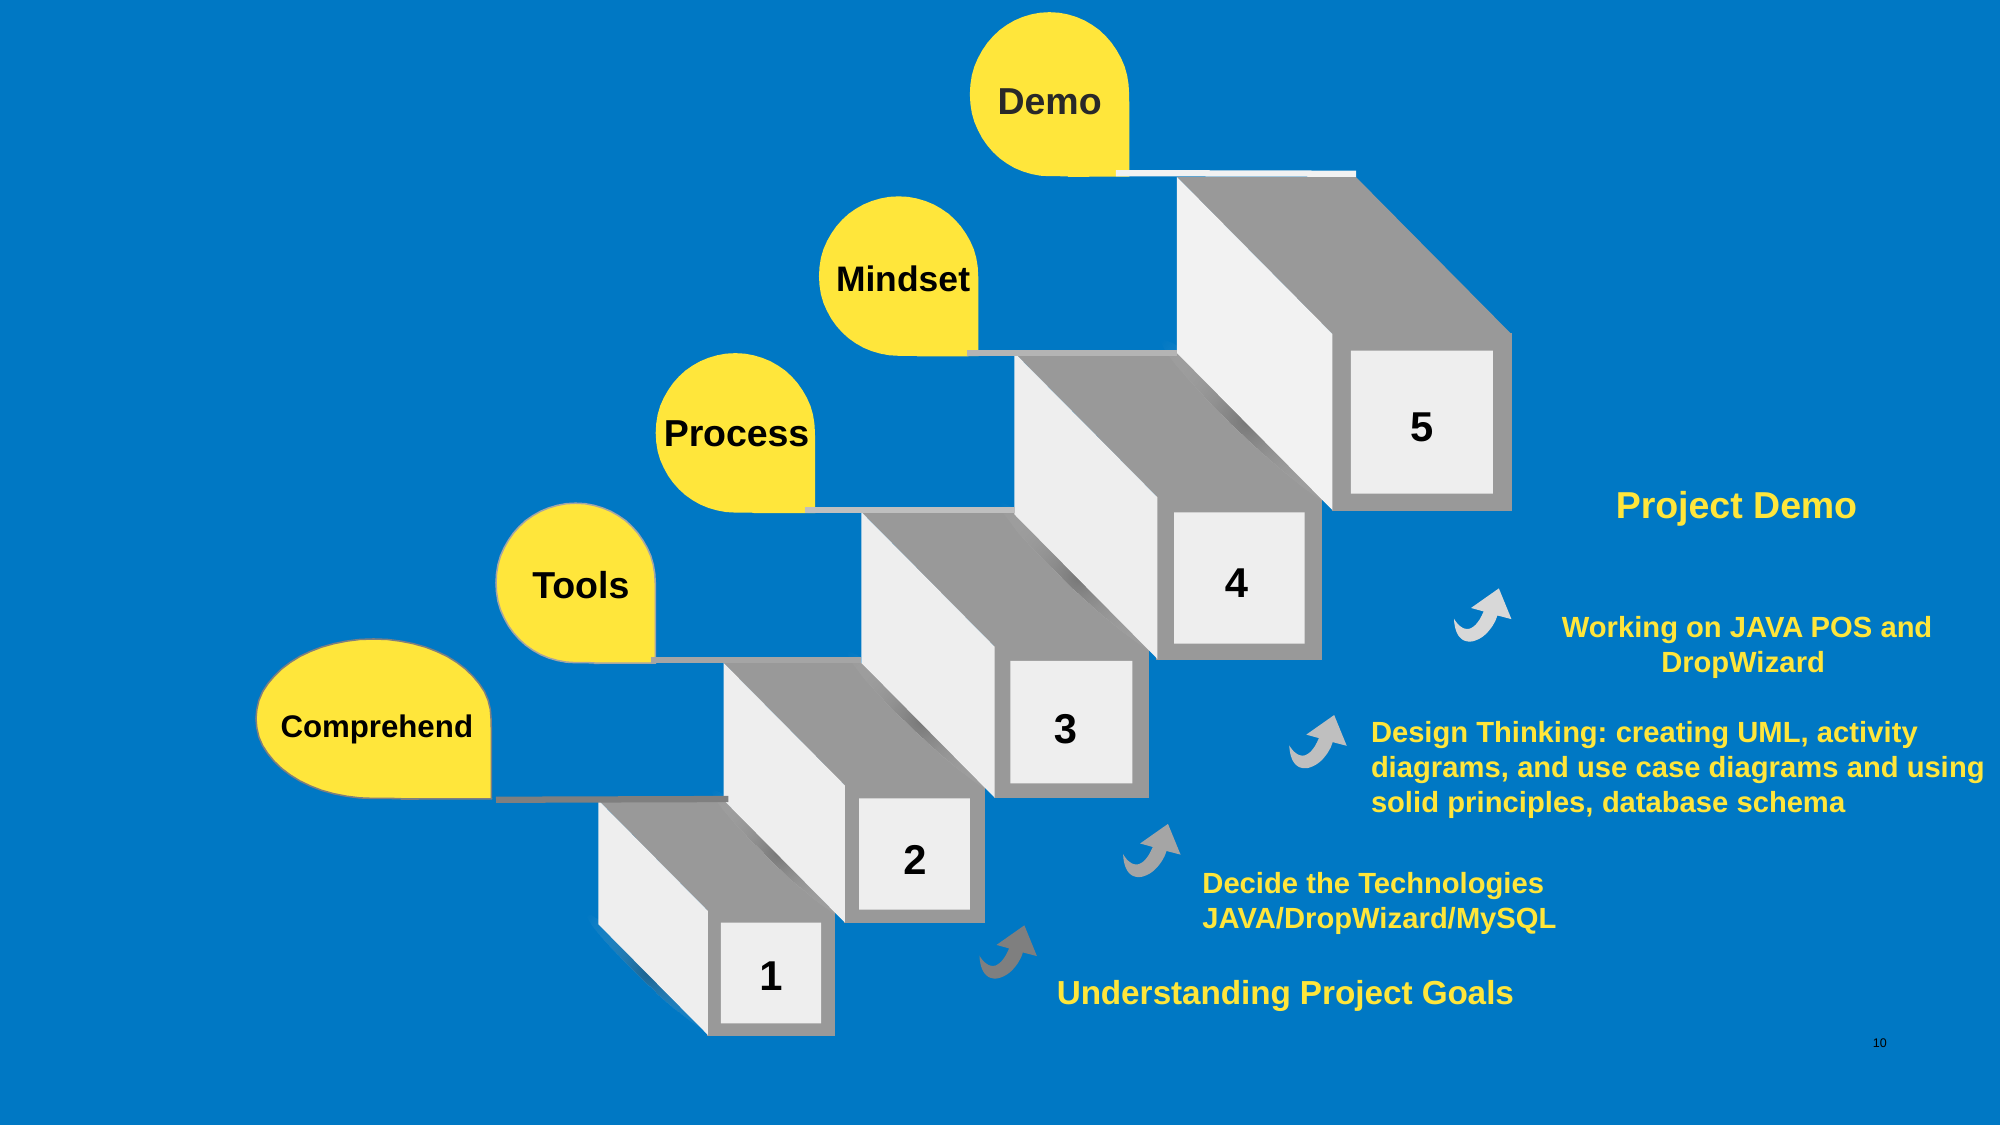

Demo

Mindset

5
Process
Project Demo

4
Tools

Working on JAVA POS and DropWizard

3
Comprehend
Design Thinking: creating UML, activity diagrams, and use case diagrams and using solid principles, database schema

2
Decide the Technologies JAVA/DropWizard/MySQL

1
Understanding Project Goals
10